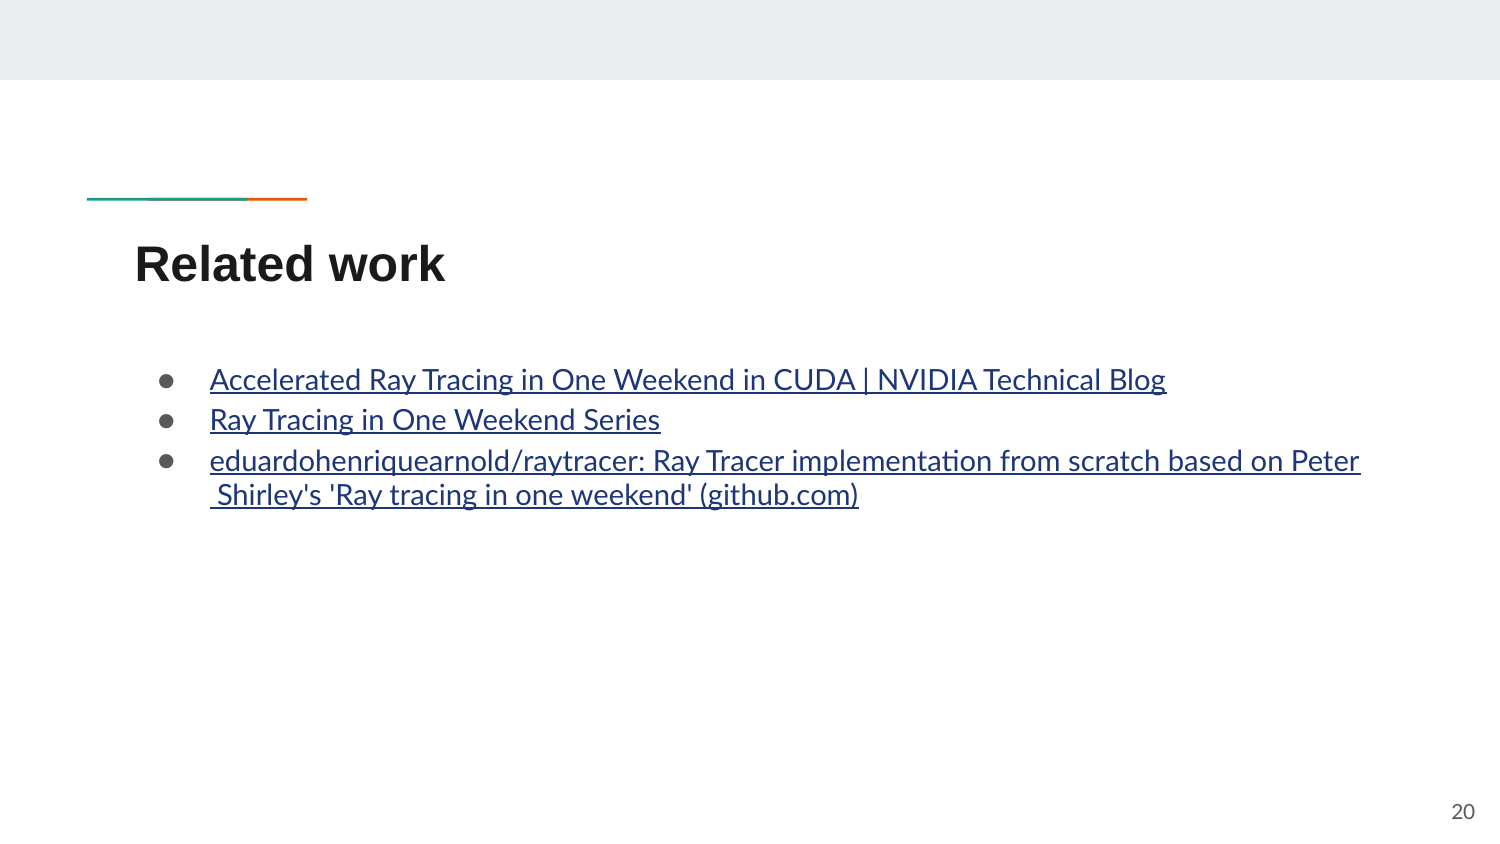

# Related work
Accelerated Ray Tracing in One Weekend in CUDA | NVIDIA Technical Blog
Ray Tracing in One Weekend Series
eduardohenriquearnold/raytracer: Ray Tracer implementation from scratch based on Peter Shirley's 'Ray tracing in one weekend' (github.com)
20